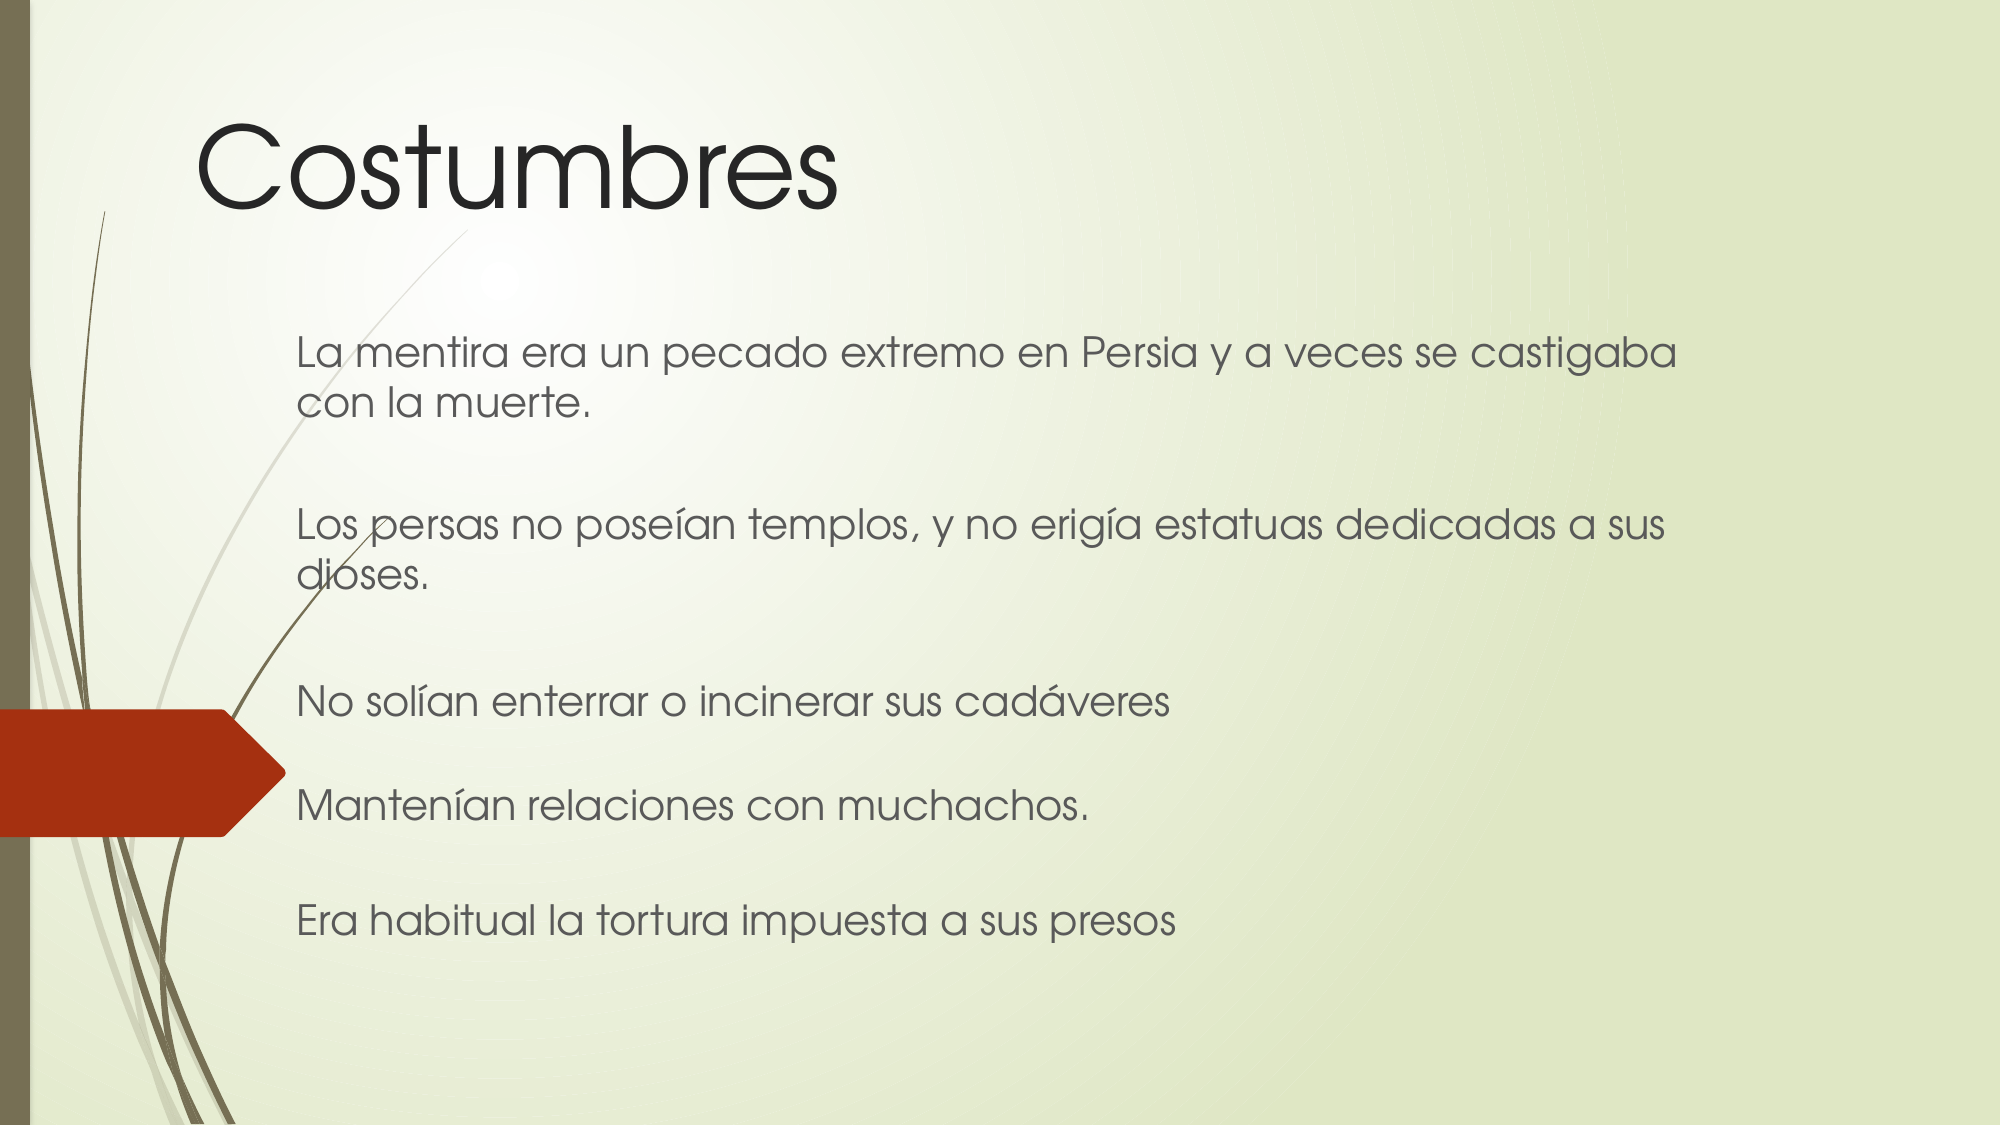

# Costumbres
La mentira era un pecado extremo en Persia y a veces se castigaba con la muerte.

Los persas no poseían templos, y no erigía estatuas dedicadas a sus dioses.

No solían enterrar o incinerar sus cadáveres
Mantenían relaciones con muchachos.
Era habitual la tortura impuesta a sus presos